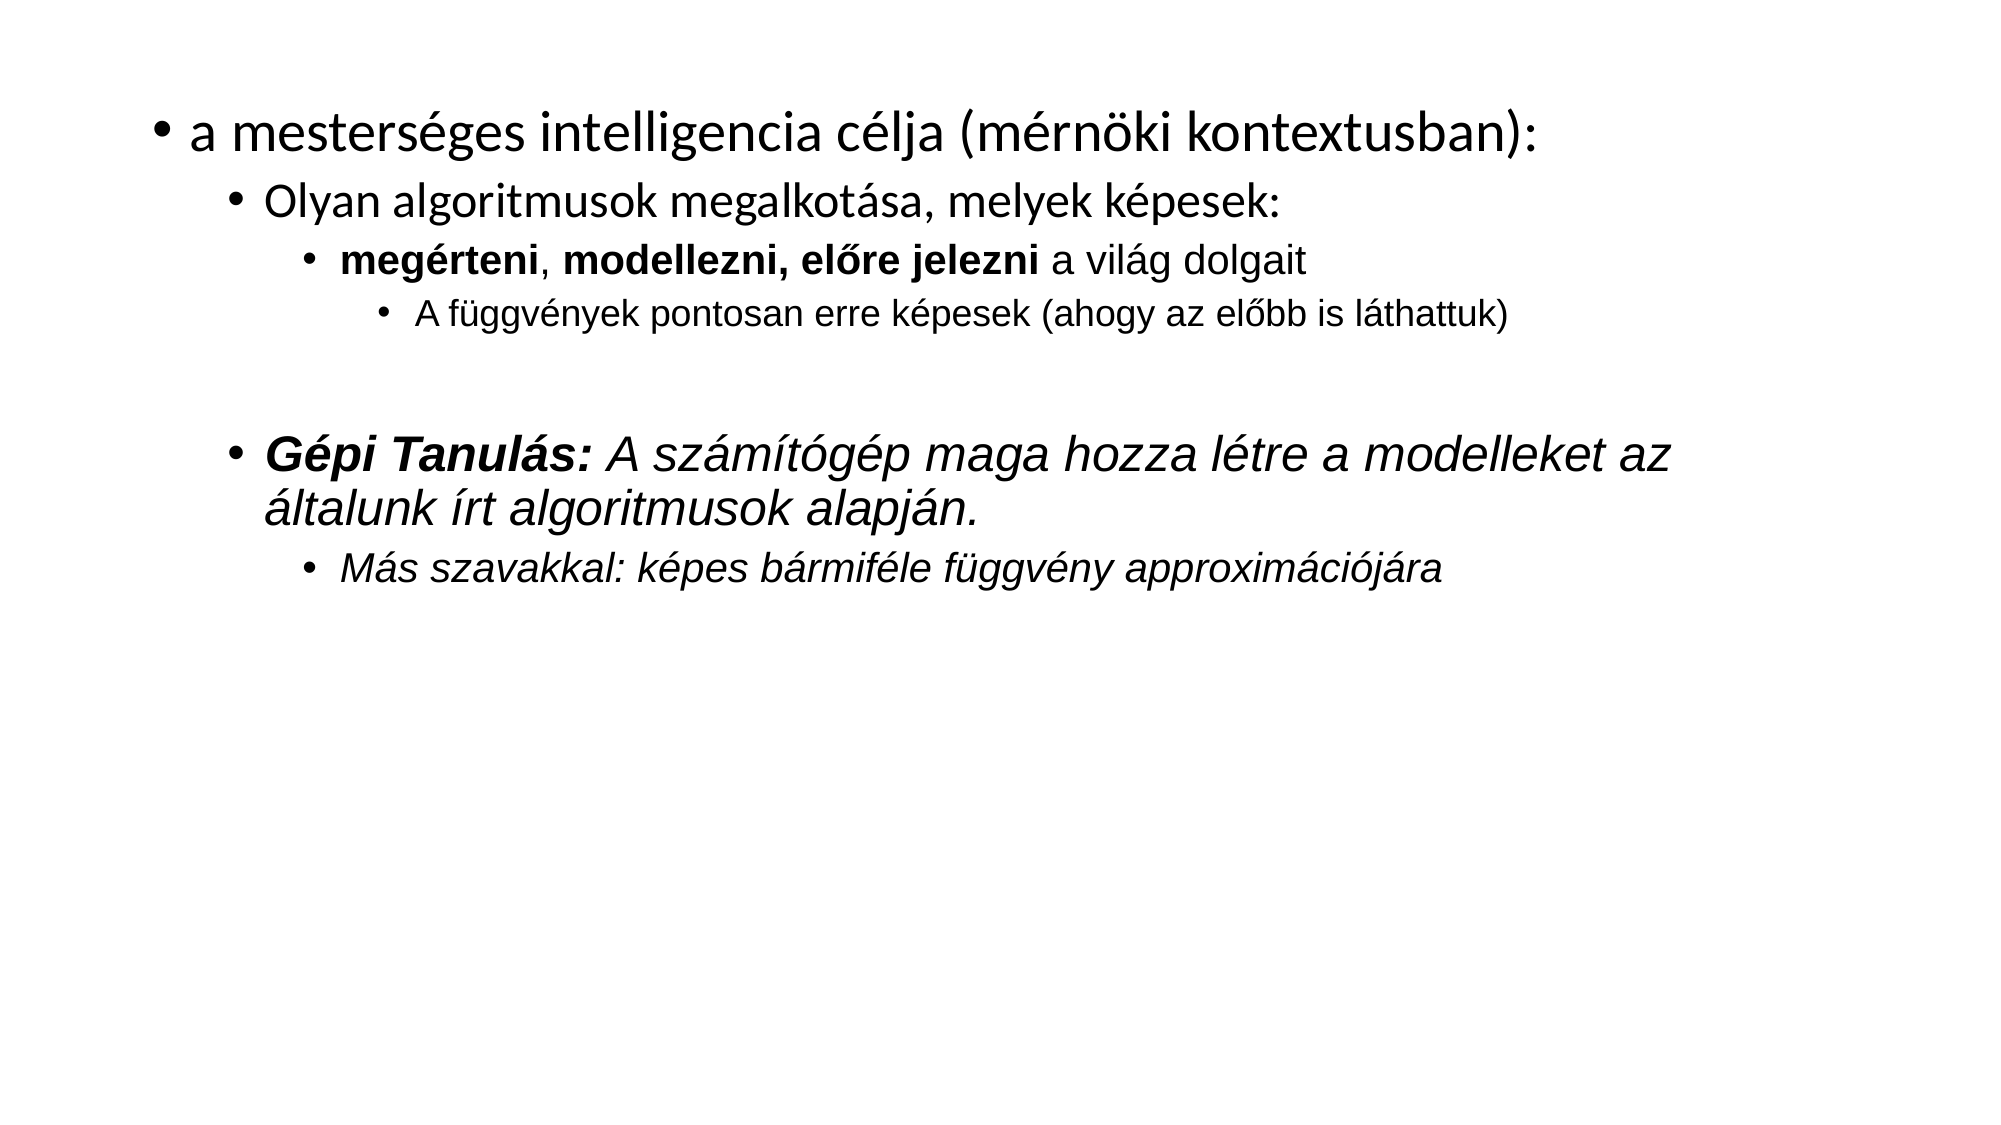

a mesterséges intelligencia célja (mérnöki kontextusban):
Olyan algoritmusok megalkotása, melyek képesek:
megérteni, modellezni, előre jelezni a világ dolgait
A függvények pontosan erre képesek (ahogy az előbb is láthattuk)

Gépi Tanulás: A számítógép maga hozza létre a modelleket az általunk írt algoritmusok alapján.
Más szavakkal: képes bármiféle függvény approximációjára